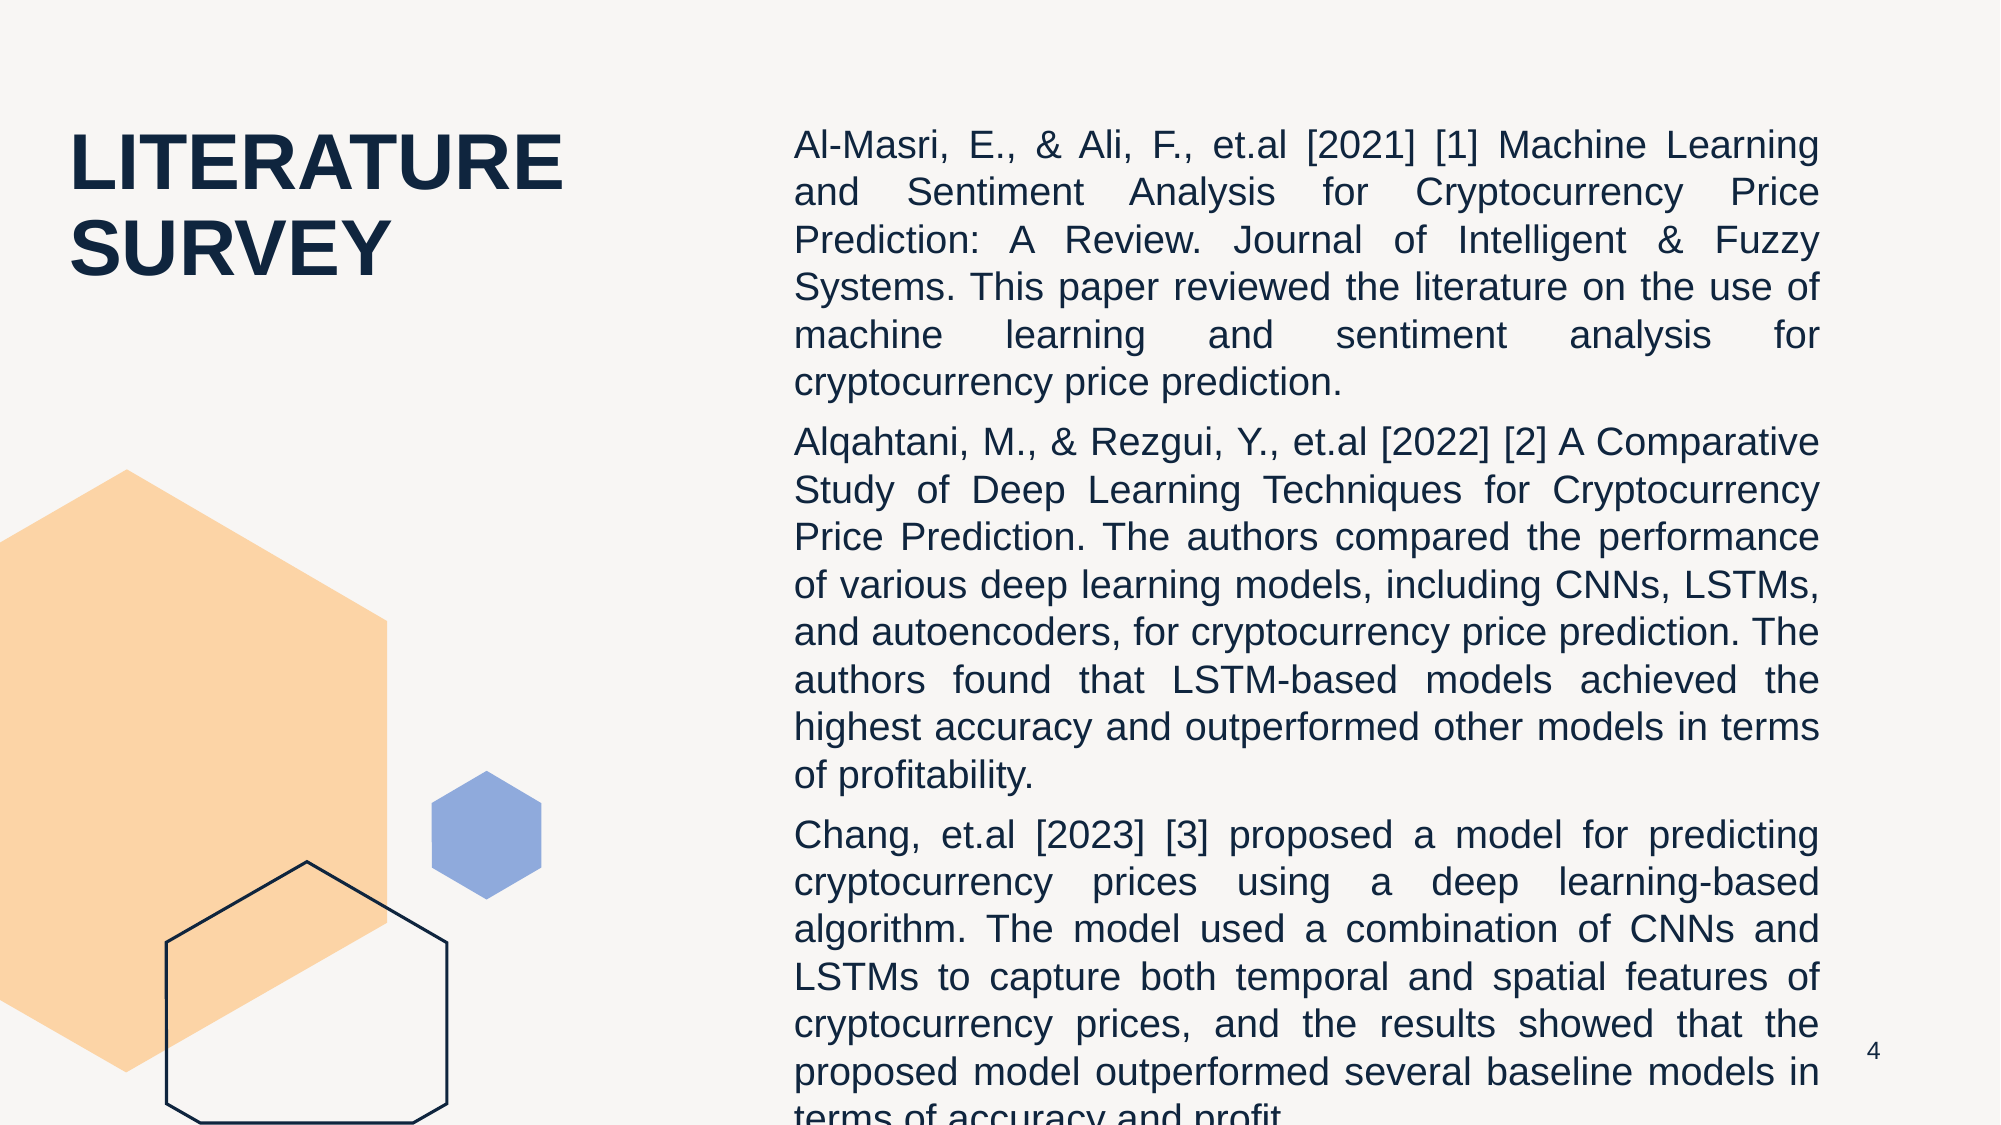

Al-Masri, E., & Ali, F., et.al [2021] [1] Machine Learning and Sentiment Analysis for Cryptocurrency Price Prediction: A Review. Journal of Intelligent & Fuzzy Systems. This paper reviewed the literature on the use of machine learning and sentiment analysis for cryptocurrency price prediction.
Alqahtani, M., & Rezgui, Y., et.al [2022] [2] A Comparative Study of Deep Learning Techniques for Cryptocurrency Price Prediction. The authors compared the performance of various deep learning models, including CNNs, LSTMs, and autoencoders, for cryptocurrency price prediction. The authors found that LSTM-based models achieved the highest accuracy and outperformed other models in terms of profitability.
Chang, et.al [2023] [3] proposed a model for predicting cryptocurrency prices using a deep learning-based algorithm. The model used a combination of CNNs and LSTMs to capture both temporal and spatial features of cryptocurrency prices, and the results showed that the proposed model outperformed several baseline models in terms of accuracy and profit.
# LITERATURE SURVEY
4